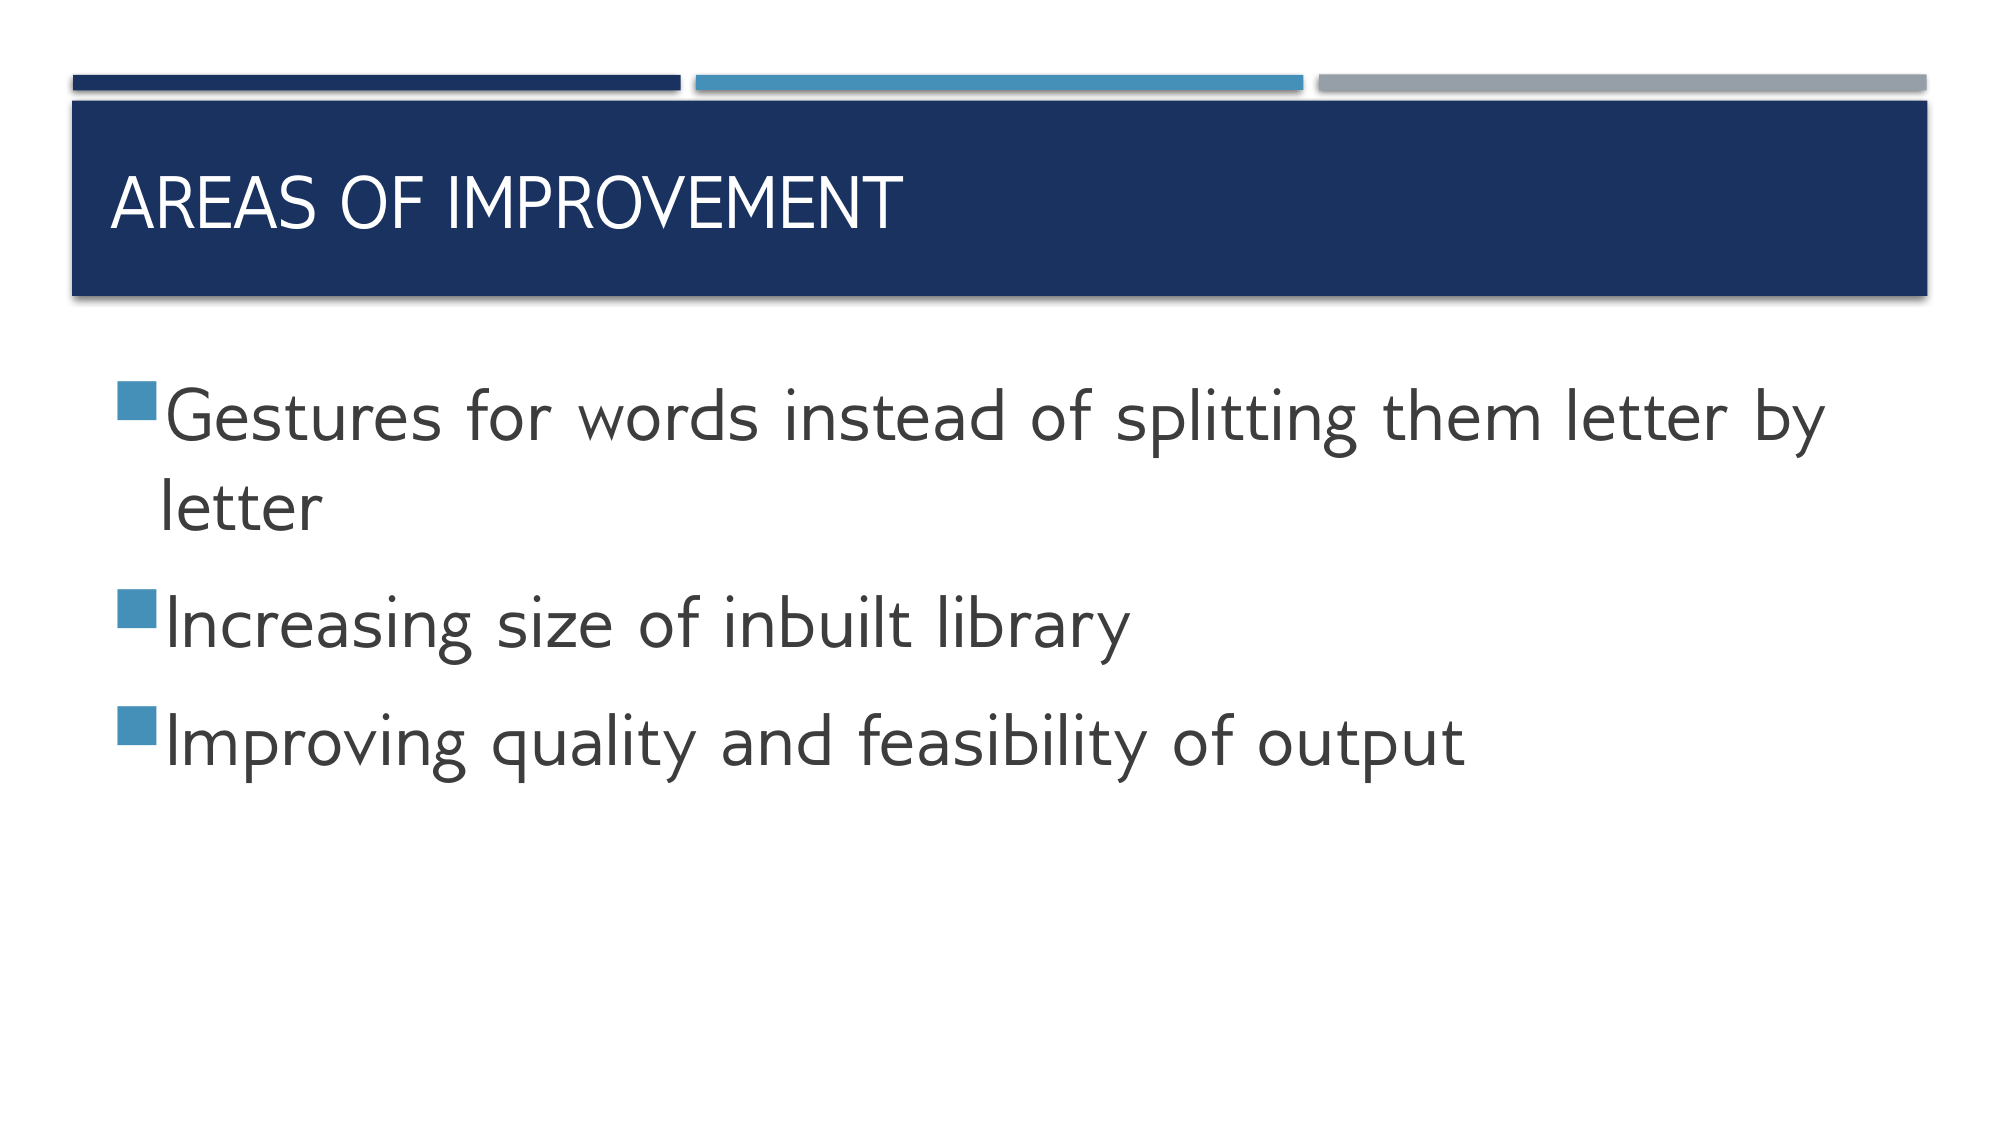

# areas of Improvement
Gestures for words instead of splitting them letter by letter
Increasing size of inbuilt library
Improving quality and feasibility of output